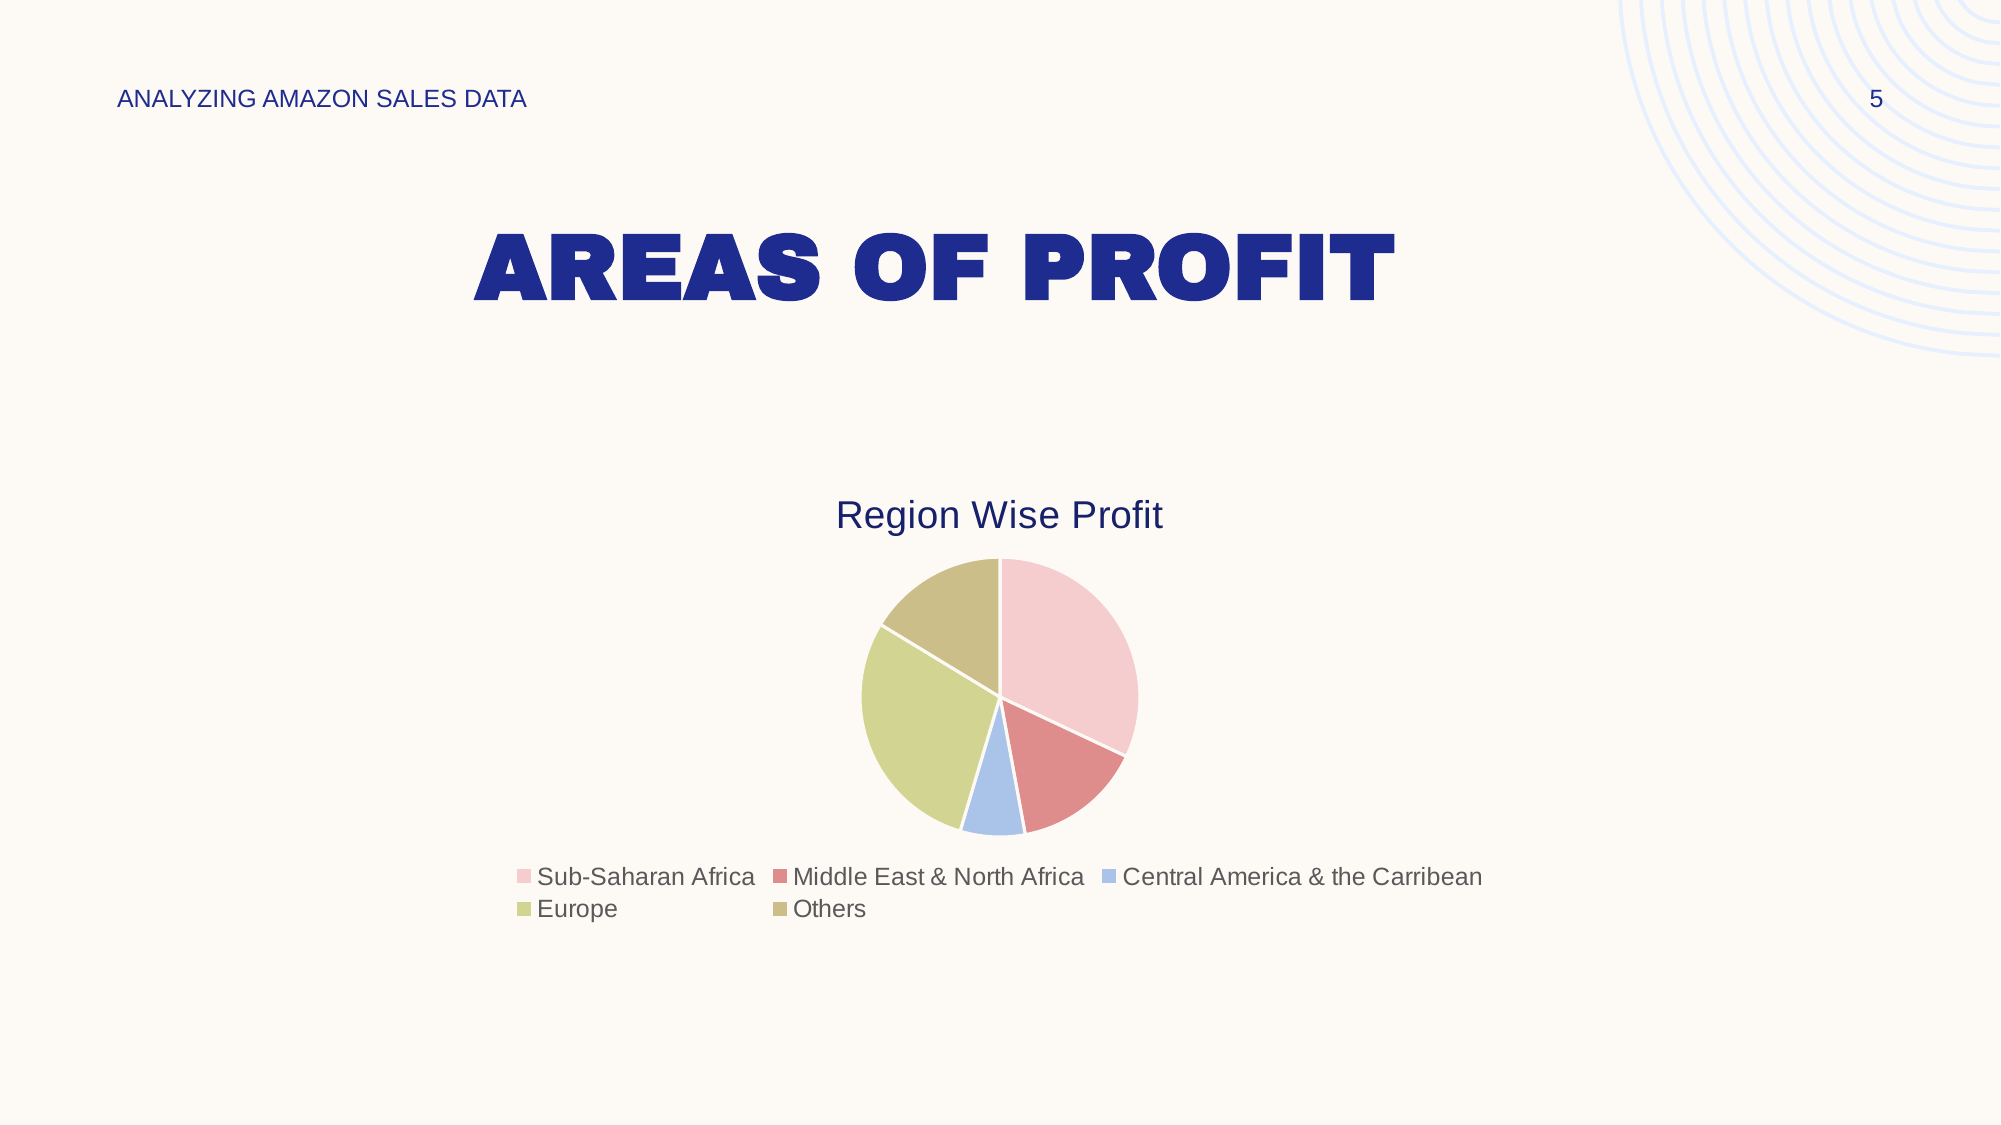

ANALYZING AMAZON SALES DATA
5
# AREAS OF PROFIT

### Chart: Region Wise Profit

| Category | Sales |
|---|---|
| Sub-Saharan Africa | 32.0 |
| Middle East & North Africa | 15.1 |
| Central America & the Carribean | 7.5 |
| Europe | 29.1 |
| Others | 16.3 |